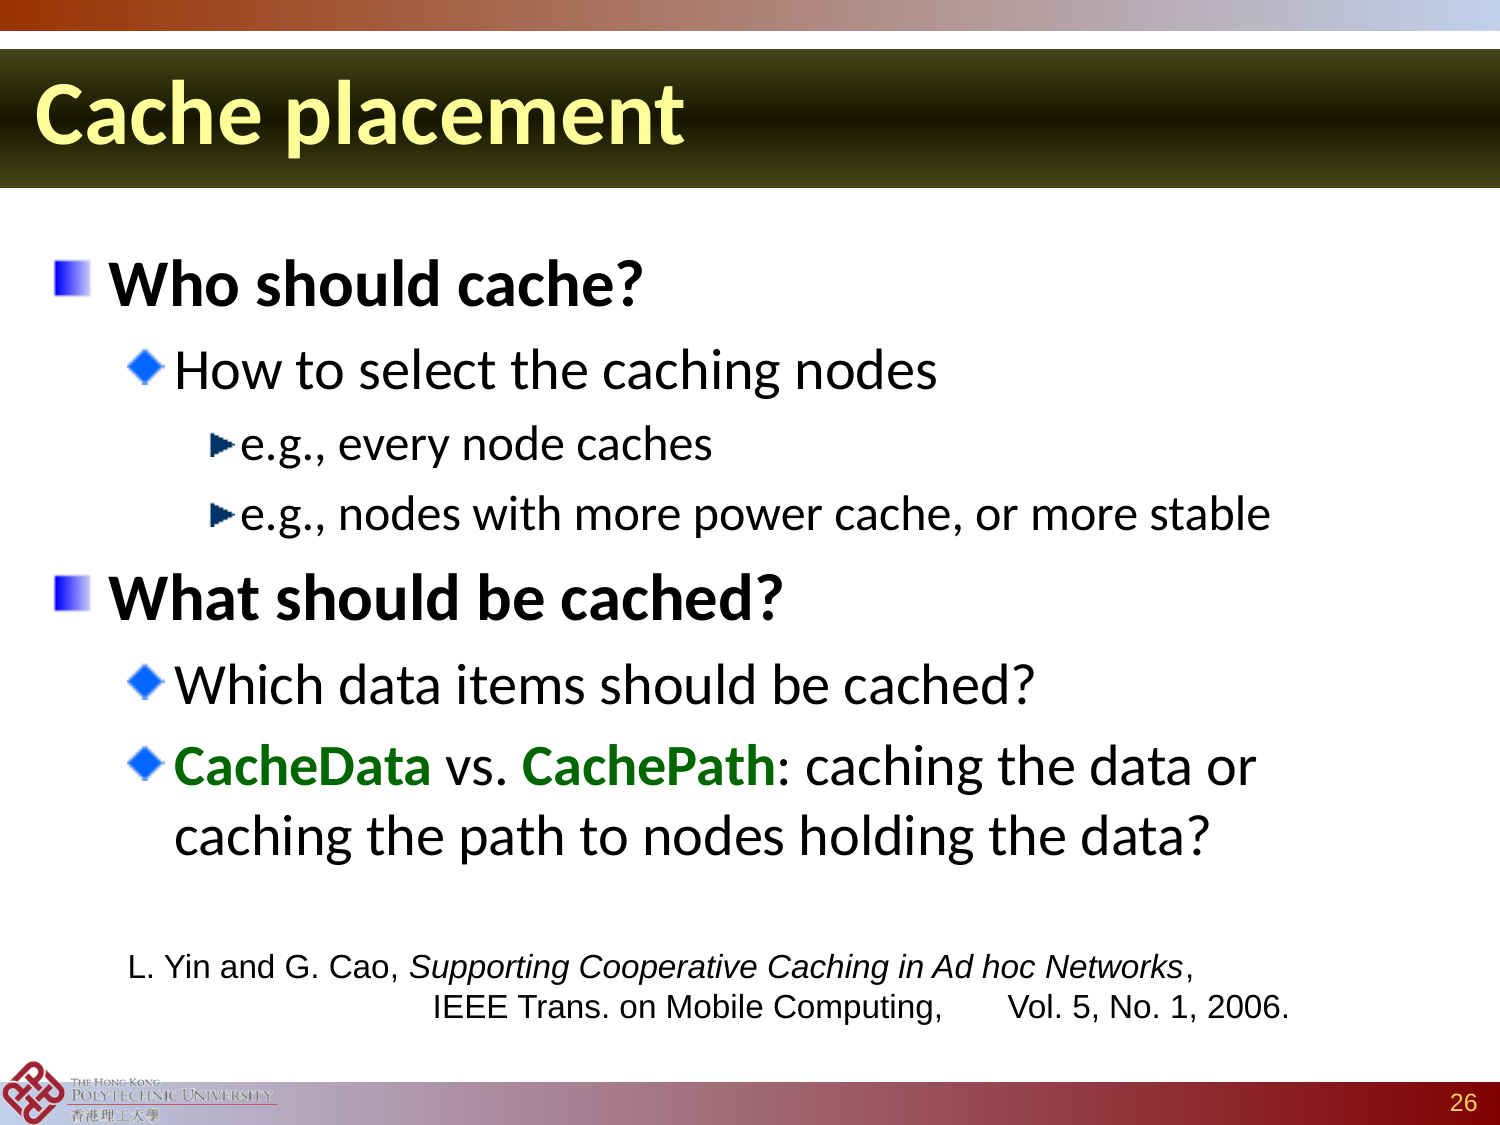

Cache placement
Who should cache?
How to select the caching nodes
e.g., every node caches
e.g., nodes with more power cache, or more stable
What should be cached?
Which data items should be cached?
CacheData vs. CachePath: caching the data or caching the path to nodes holding the data?
L. Yin and G. Cao, Supporting Cooperative Caching in Ad hoc Networks,                                                     IEEE Trans. on Mobile Computing,       Vol. 5, No. 1, 2006.